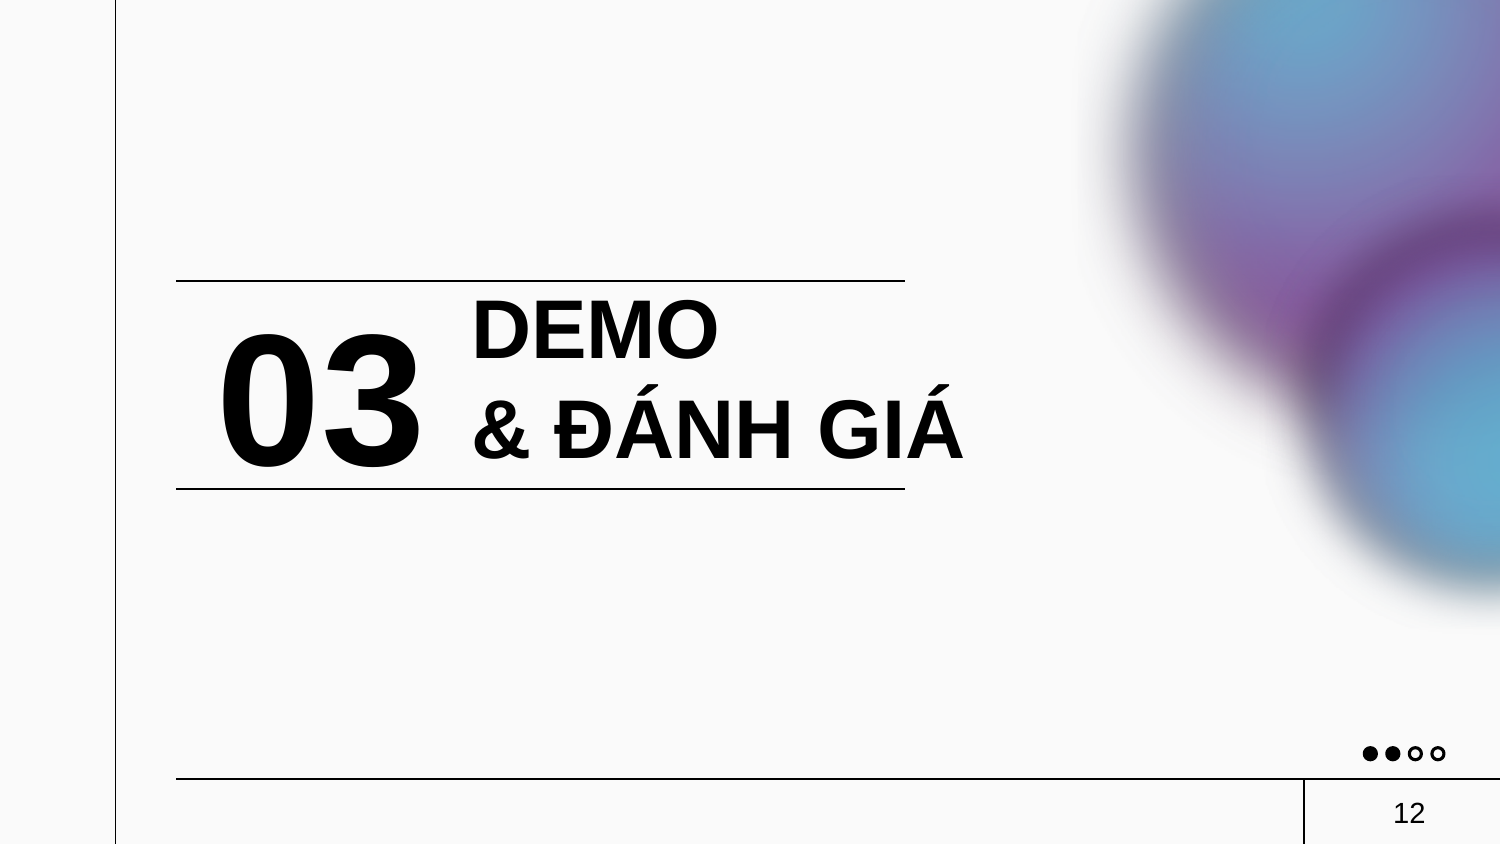

03
# DEMO & ĐÁNH GIÁ

12